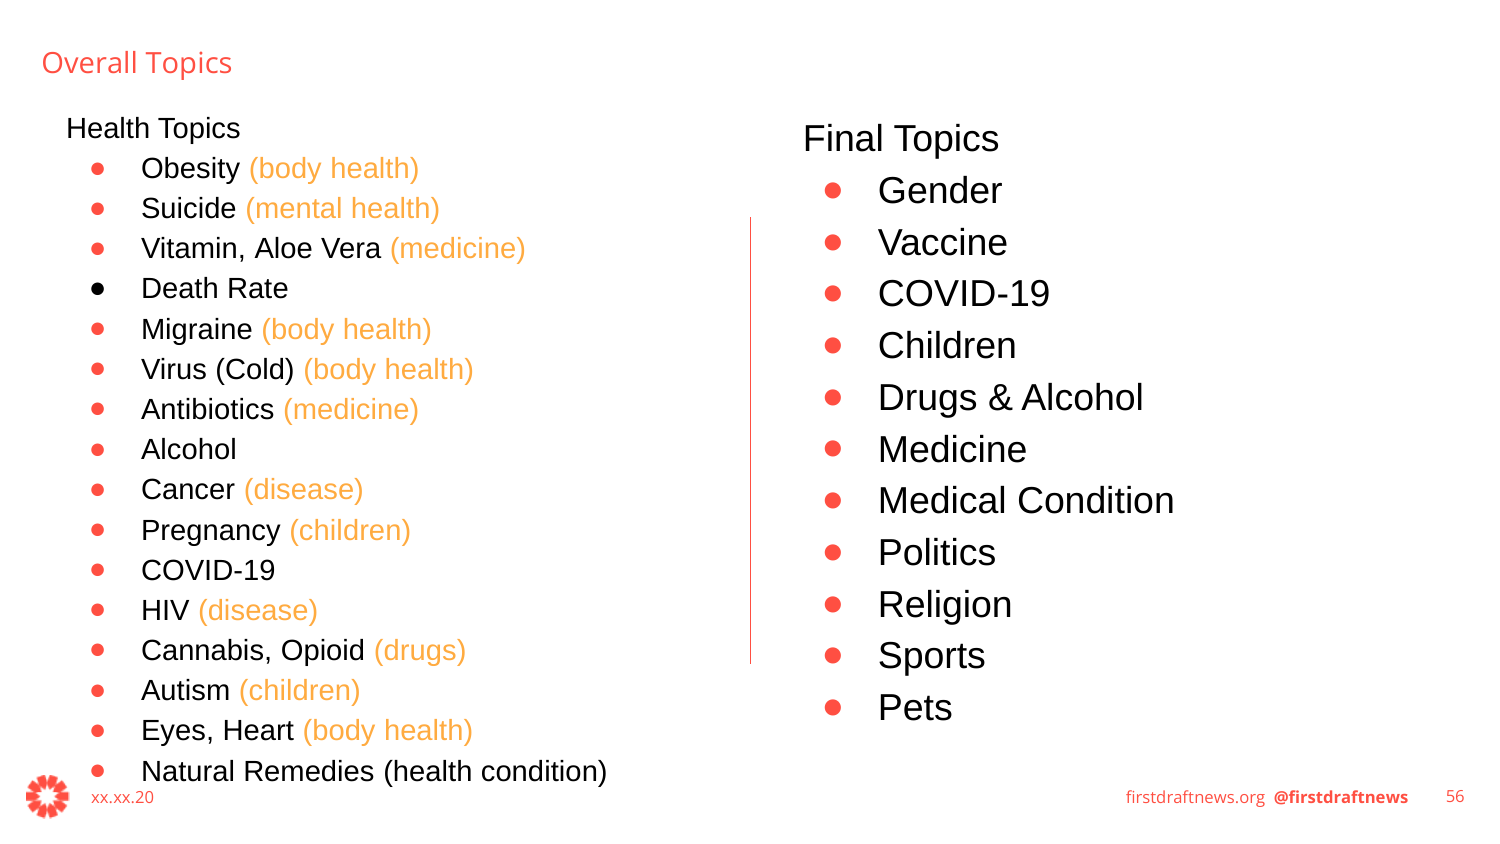

Overall Topics
Health Topics
Obesity (body health)
Suicide (mental health)
Vitamin, Aloe Vera (medicine)
Death Rate
Migraine (body health)
Virus (Cold) (body health)
Antibiotics (medicine)
Alcohol
Cancer (disease)
Pregnancy (children)
COVID-19
HIV (disease)
Cannabis, Opioid (drugs)
Autism (children)
Eyes, Heart (body health)
Natural Remedies (health condition)
Final Topics
Gender
Vaccine
COVID-19
Children
Drugs & Alcohol
Medicine
Medical Condition
Politics
Religion
Sports
Pets

56